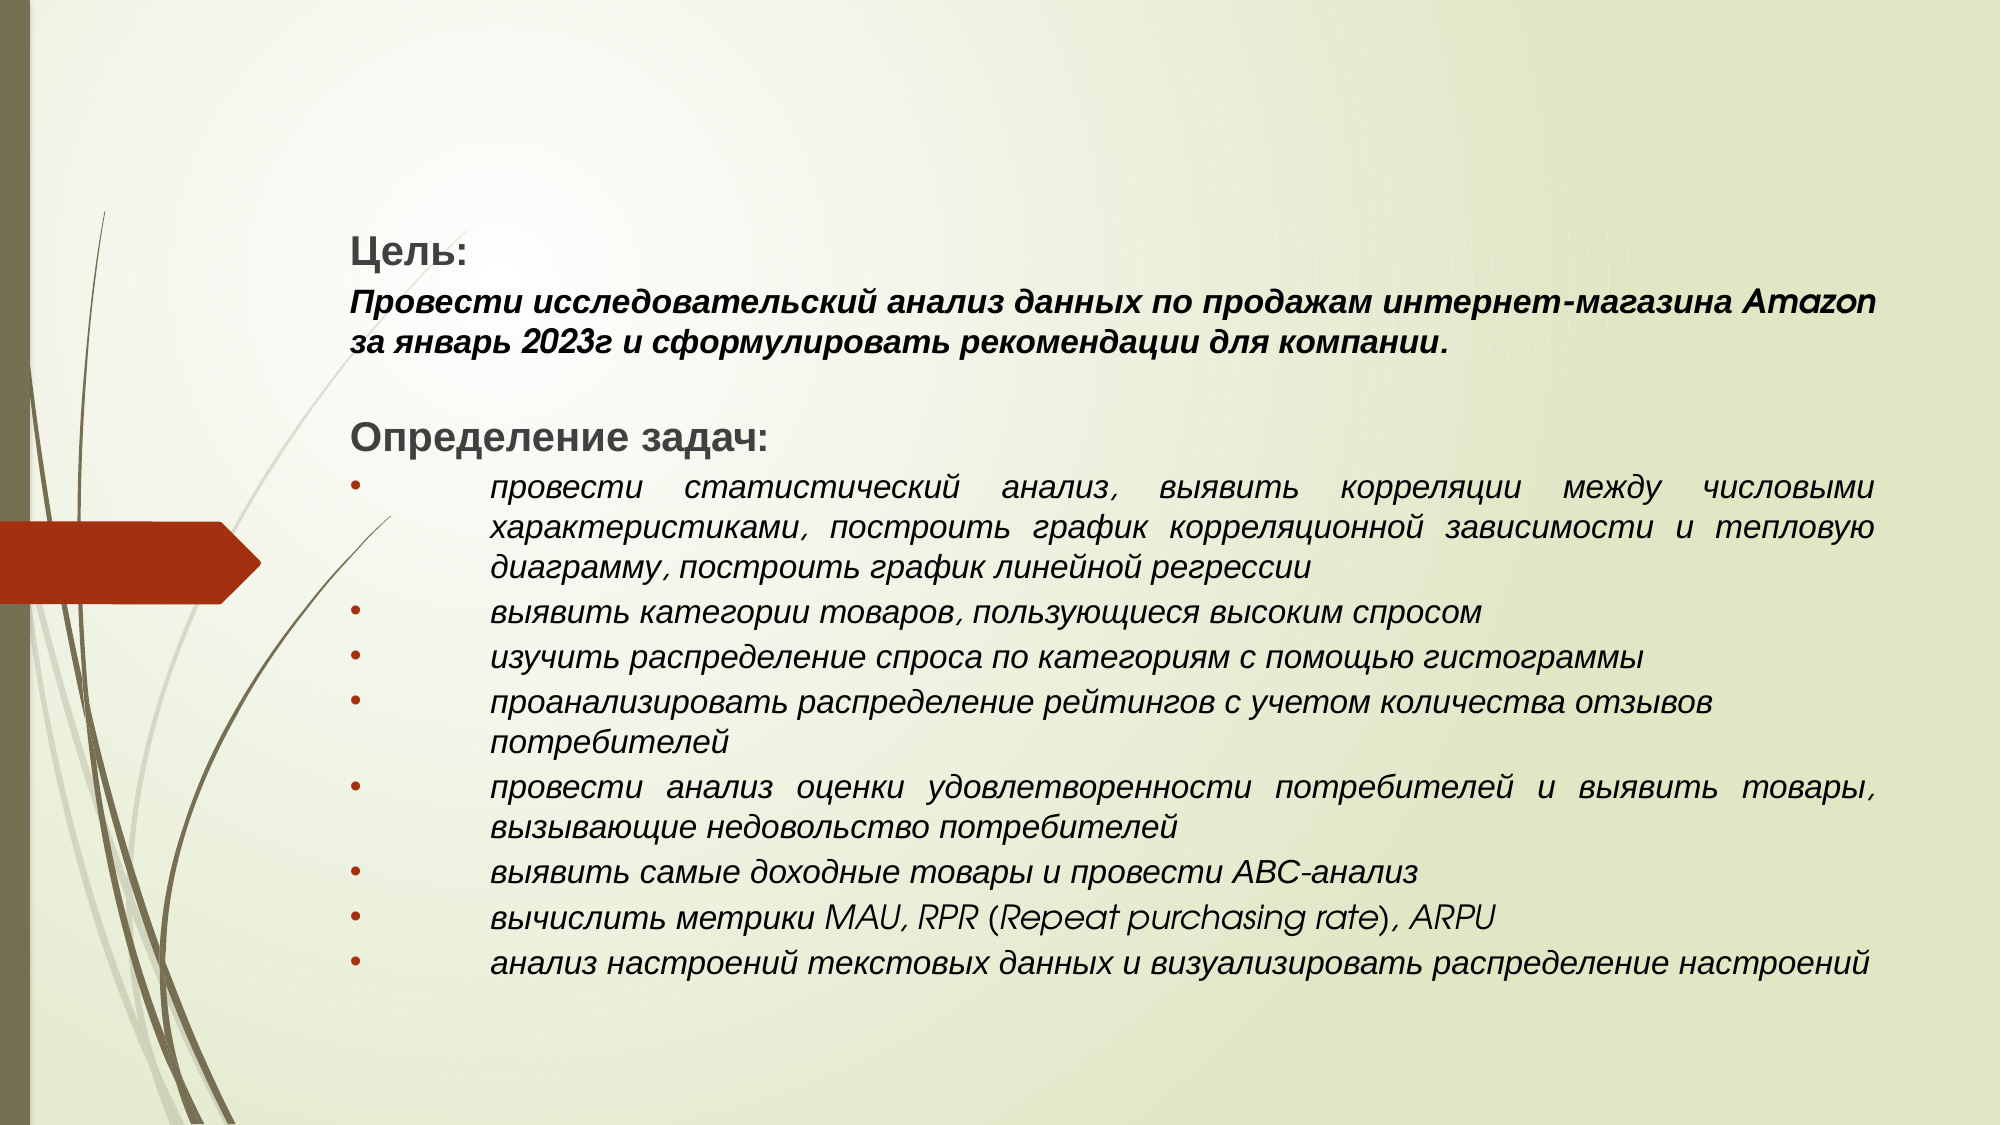

Цель:
Провести исследовательский анализ данных по продажам интернет-магазина Amazon за январь 2023г и сформулировать рекомендации для компании.

Определение задач:
провести статистический анализ, выявить корреляции между числовыми характеристиками, построить график корреляционной зависимости и тепловую диаграмму, построить график линейной регрессии
выявить категории товаров, пользующиеся высоким спросом
изучить распределение спроса по категориям с помощью гистограммы
проанализировать распределение рейтингов с учетом количества отзывов потребителей
провести анализ оценки удовлетворенности потребителей и выявить товары, вызывающие недовольство потребителей
выявить самые доходные товары и провести АВС-анализ
вычислить метрики MAU, RPR (Repeat purchasing rate), ARPU
анализ настроений текстовых данных и визуализировать распределение настроений